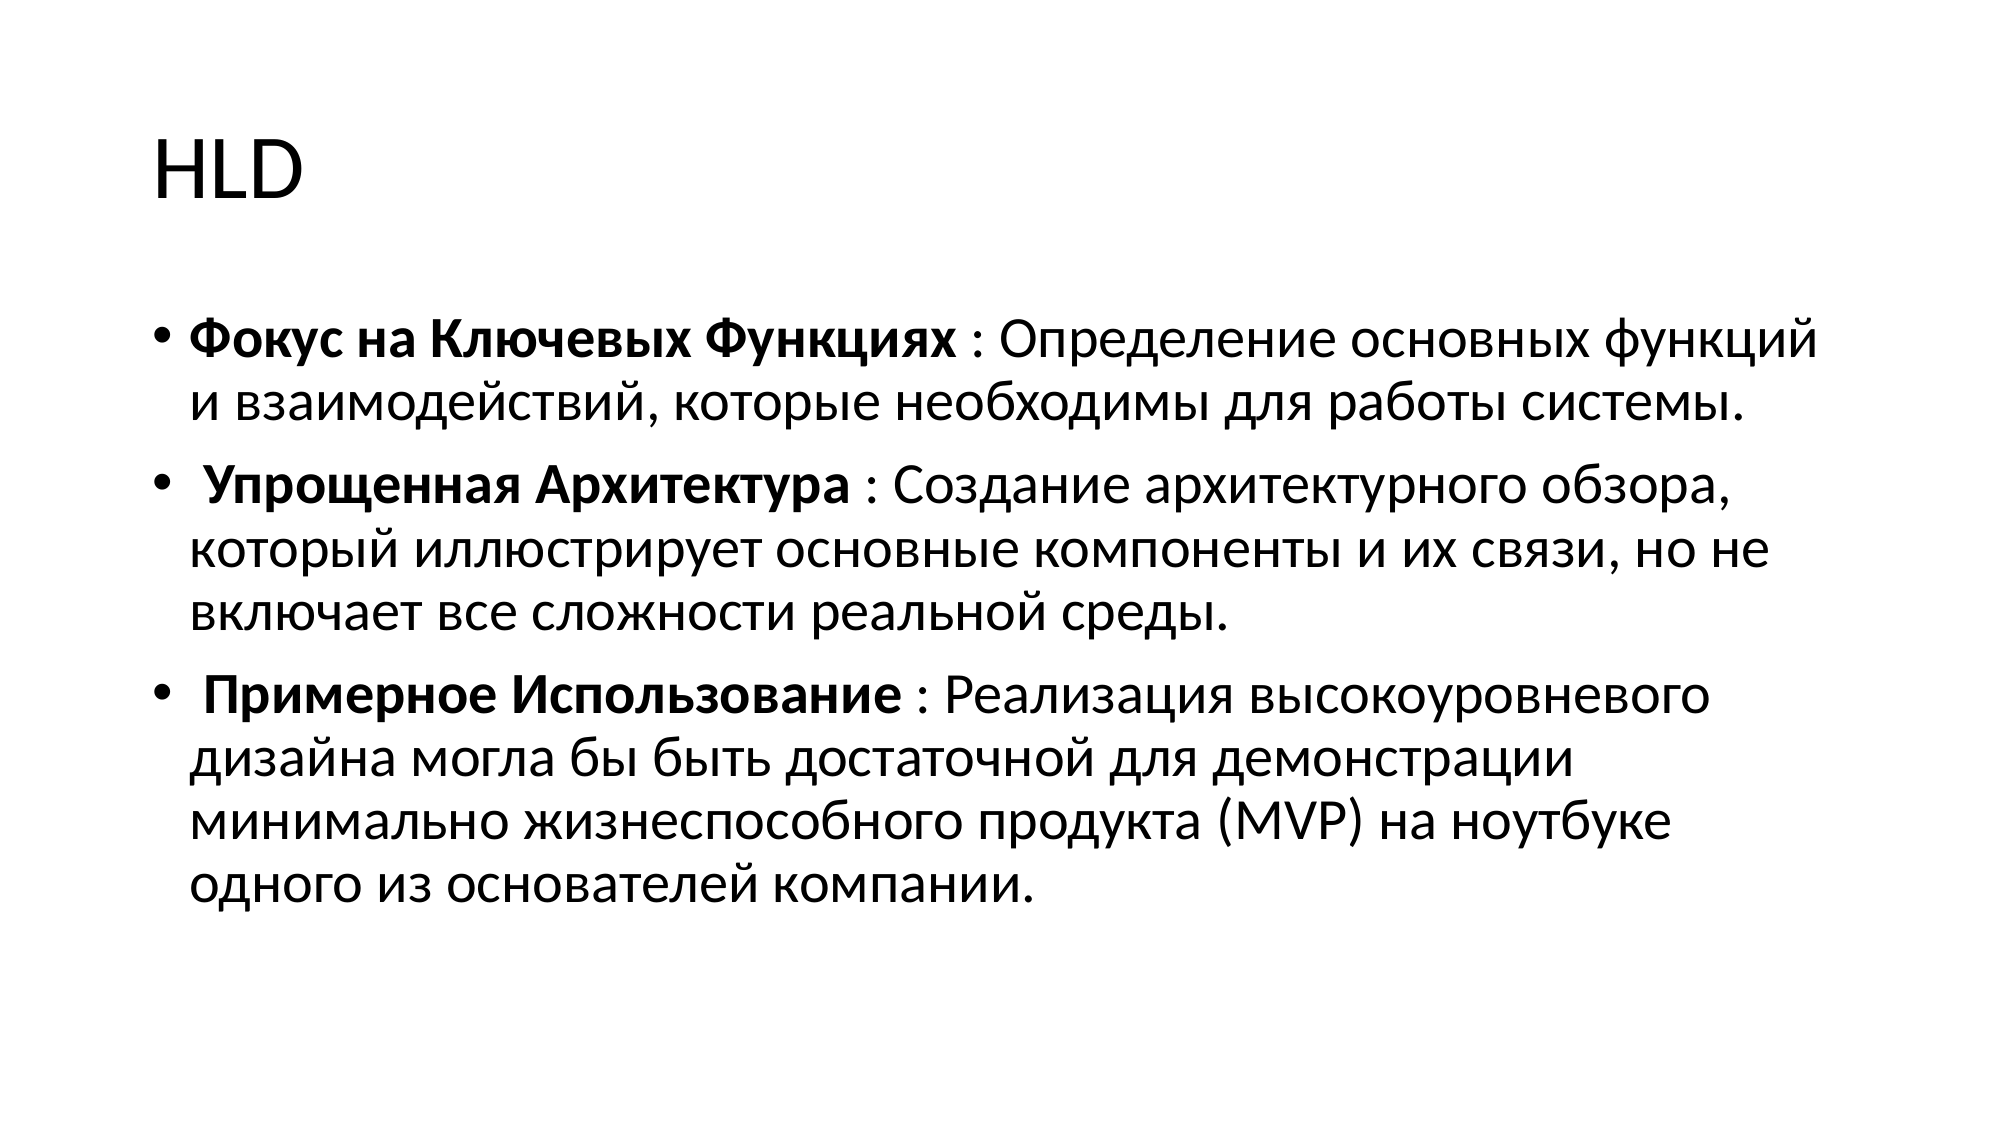

# HLD
Фокус на Ключевых Функциях : Определение основных функций и взаимодействий, которые необходимы для работы системы.
 Упрощенная Архитектура : Создание архитектурного обзора, который иллюстрирует основные компоненты и их связи, но не включает все сложности реальной среды.
 Примерное Использование : Реализация высокоуровневого дизайна могла бы быть достаточной для демонстрации минимально жизнеспособного продукта (MVP) на ноутбуке одного из основателей компании.